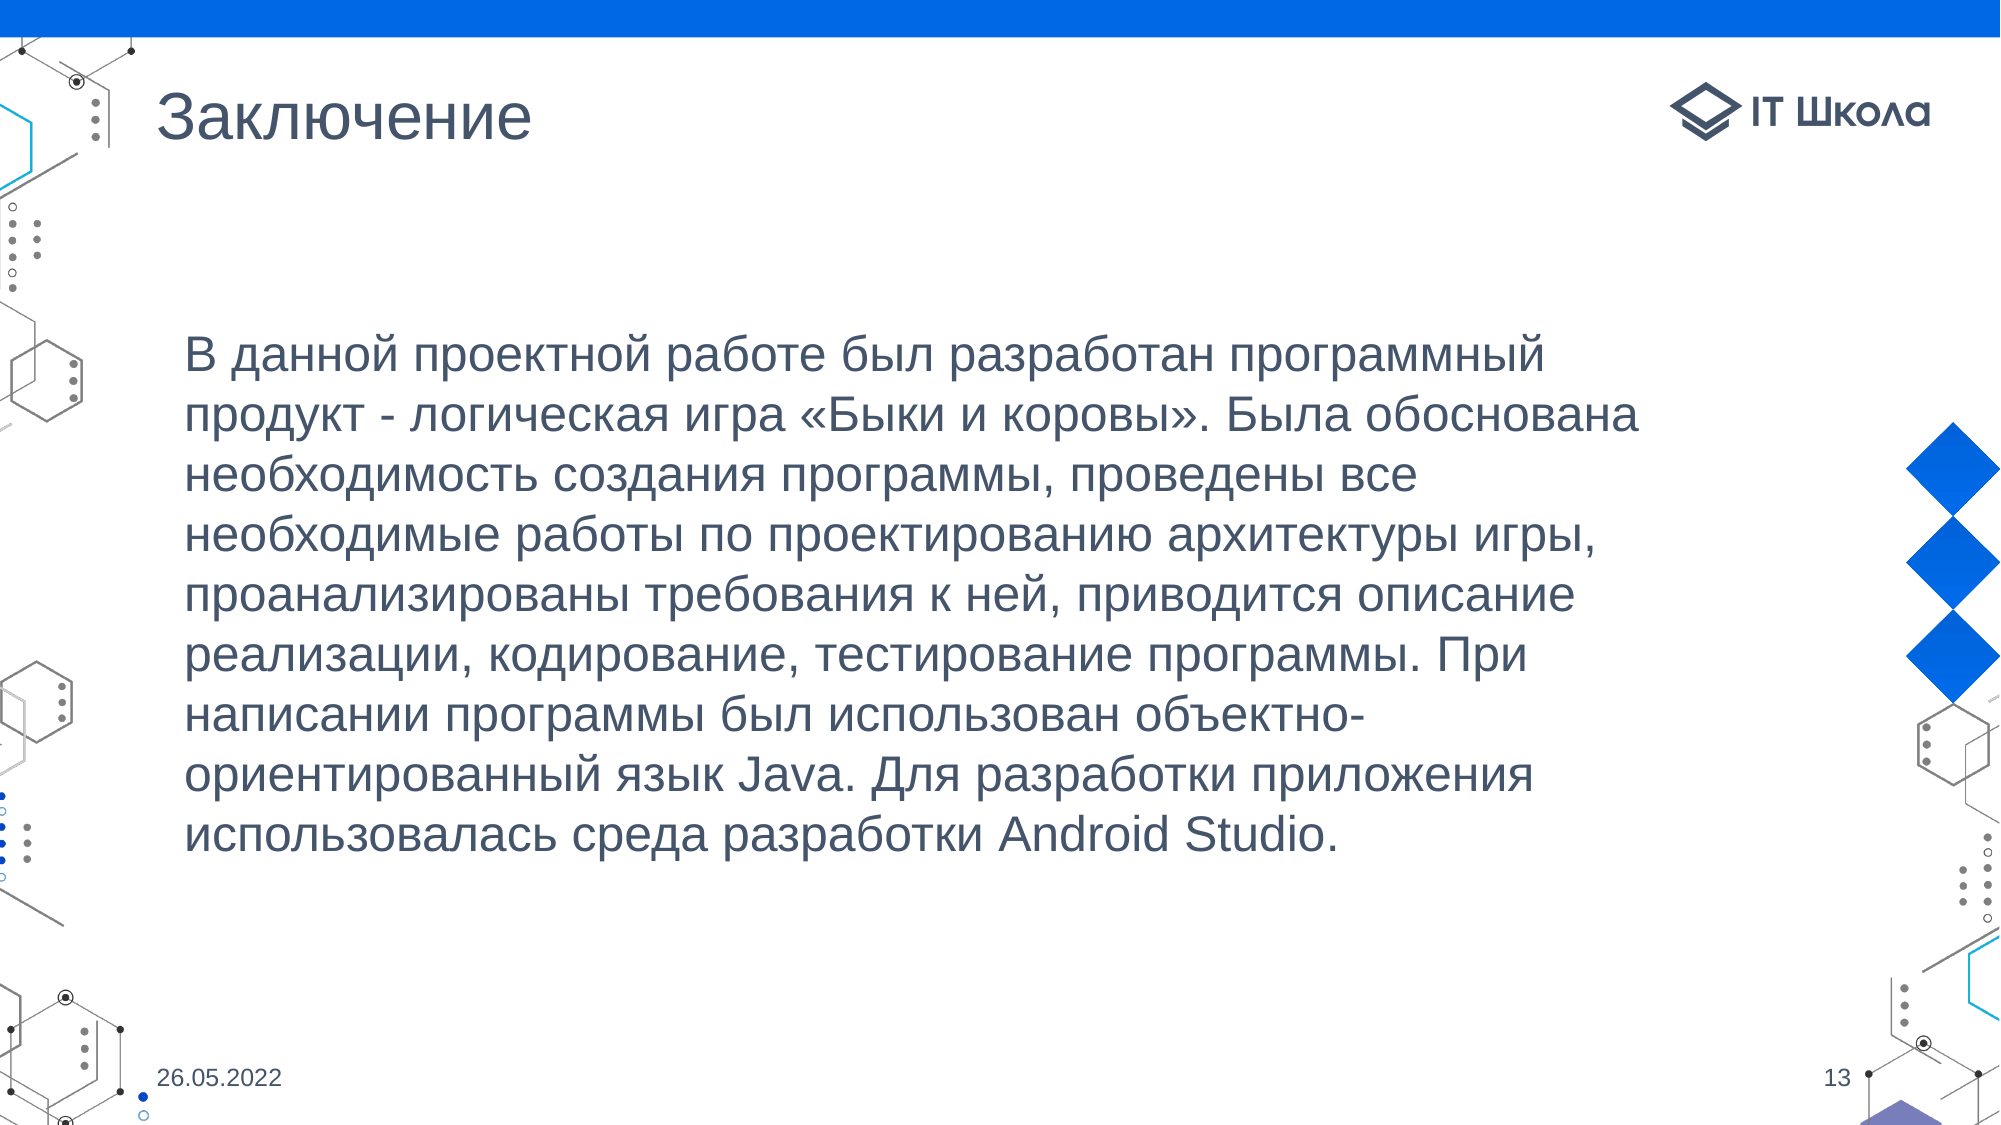

# Заключение
В данной проектной работе был разработан программный продукт - логическая игра «Быки и коровы». Была обоснована необходимость создания программы, проведены все необходимые работы по проектированию архитектуры игры, проанализированы требования к ней, приводится описание реализации, кодирование, тестирование программы. При написании программы был использован объектно-ориентированный язык Java. Для разработки приложения использовалась среда разработки Android Studio.
26.05.2022
13